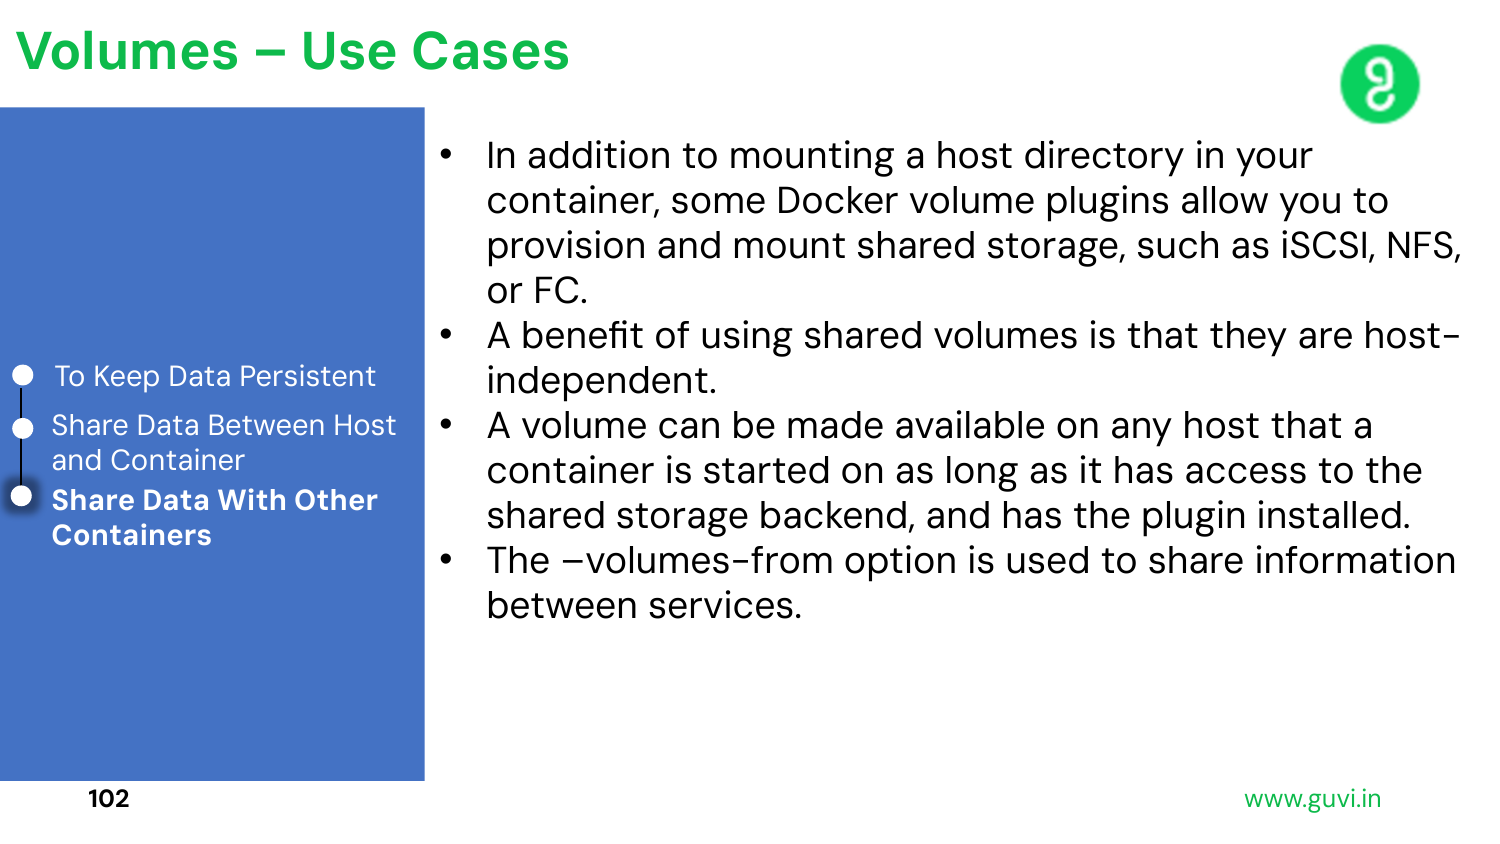

Volumes – Use Cases

In addition to mounting a host directory in your container, some Docker volume plugins allow you to provision and mount shared storage, such as iSCSI, NFS, or FC.
A benefit of using shared volumes is that they are host-independent.
A volume can be made available on any host that a container is started on as long as it has access to the shared storage backend, and has the plugin installed.
The –volumes-from option is used to share information between services.

To Keep Data Persistent

Share Data Between Host and Container

Share Data With Other Containers

102
www.guvi.in